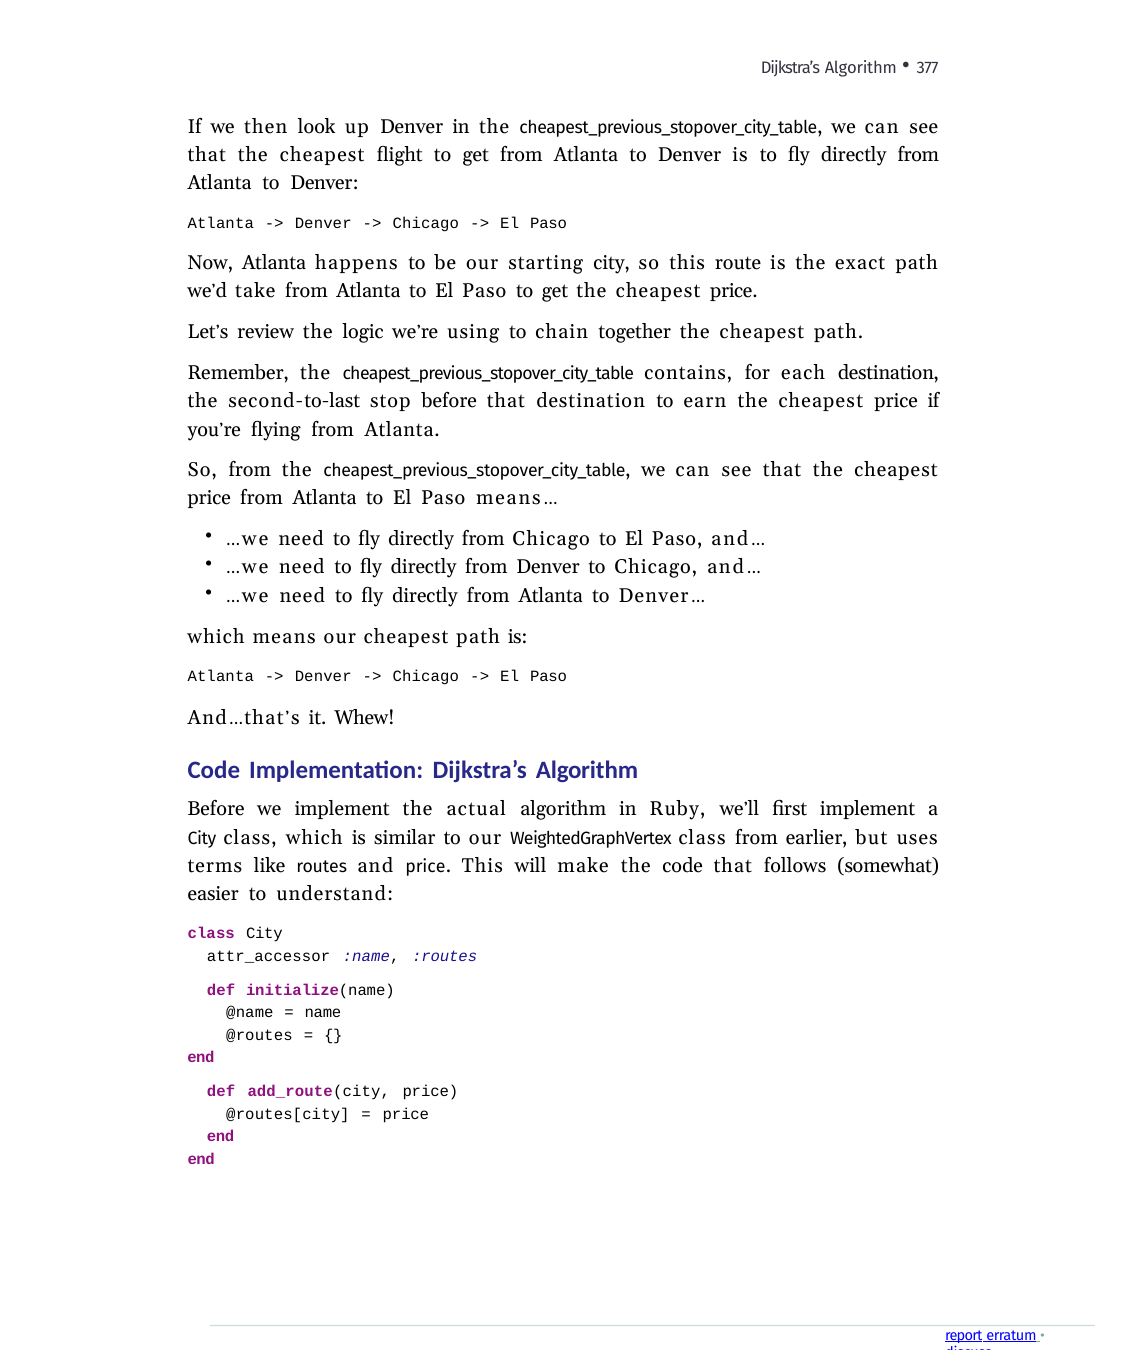

Dijkstra’s Algorithm • 377

If we then look up Denver in the cheapest_previous_stopover_city_table, we can see that the cheapest flight to get from Atlanta to Denver is to fly directly from Atlanta to Denver:
Atlanta -> Denver -> Chicago -> El Paso
Now, Atlanta happens to be our starting city, so this route is the exact path we’d take from Atlanta to El Paso to get the cheapest price.
Let’s review the logic we’re using to chain together the cheapest path.
Remember, the cheapest_previous_stopover_city_table contains, for each destination, the second-to-last stop before that destination to earn the cheapest price if you’re flying from Atlanta.
So, from the cheapest_previous_stopover_city_table, we can see that the cheapest price from Atlanta to El Paso means…
…we need to fly directly from Chicago to El Paso, and…
…we need to fly directly from Denver to Chicago, and…
…we need to fly directly from Atlanta to Denver…
which means our cheapest path is:
Atlanta -> Denver -> Chicago -> El Paso

And…that’s it. Whew!

Code Implementation: Dijkstra’s Algorithm
Before we implement the actual algorithm in Ruby, we’ll first implement a City class, which is similar to our WeightedGraphVertex class from earlier, but uses terms like routes and price. This will make the code that follows (somewhat) easier to understand:
class City
attr_accessor :name, :routes
def initialize(name) @name = name @routes = {}
end
def add_route(city, price) @routes[city] = price
end end
report erratum • discuss